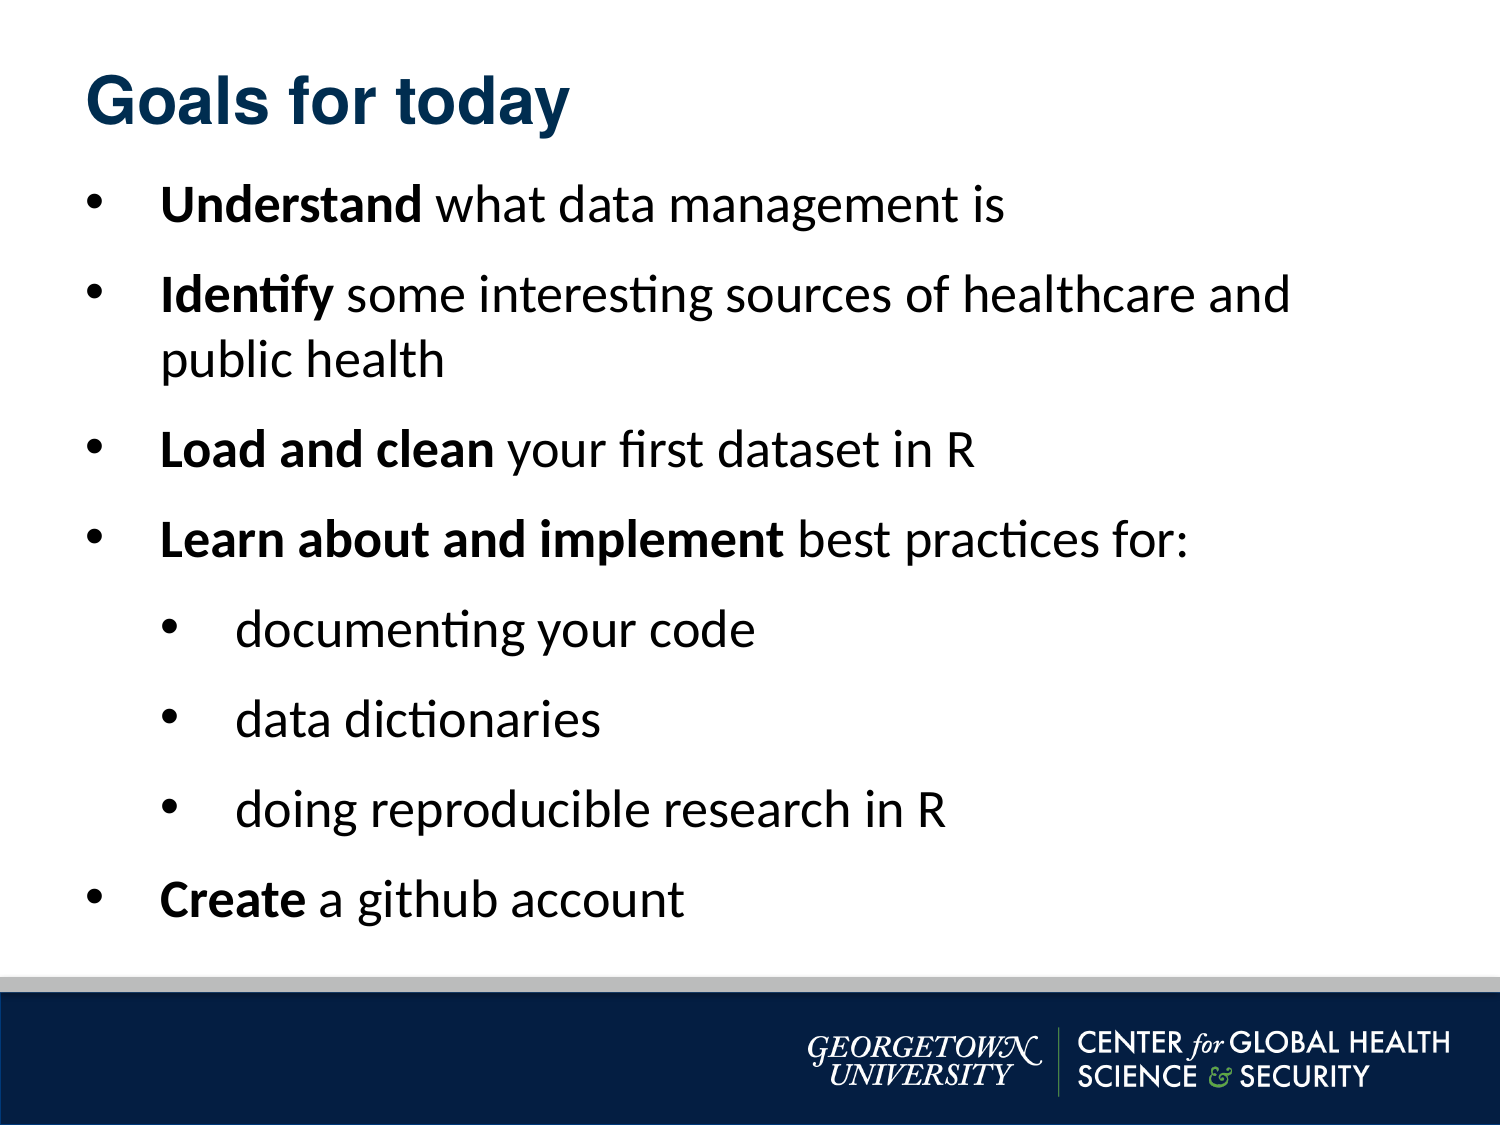

Goals for today
Understand what data management is
Identify some interesting sources of healthcare and public health
Load and clean your first dataset in R
Learn about and implement best practices for:
documenting your code
data dictionaries
doing reproducible research in R
Create a github account